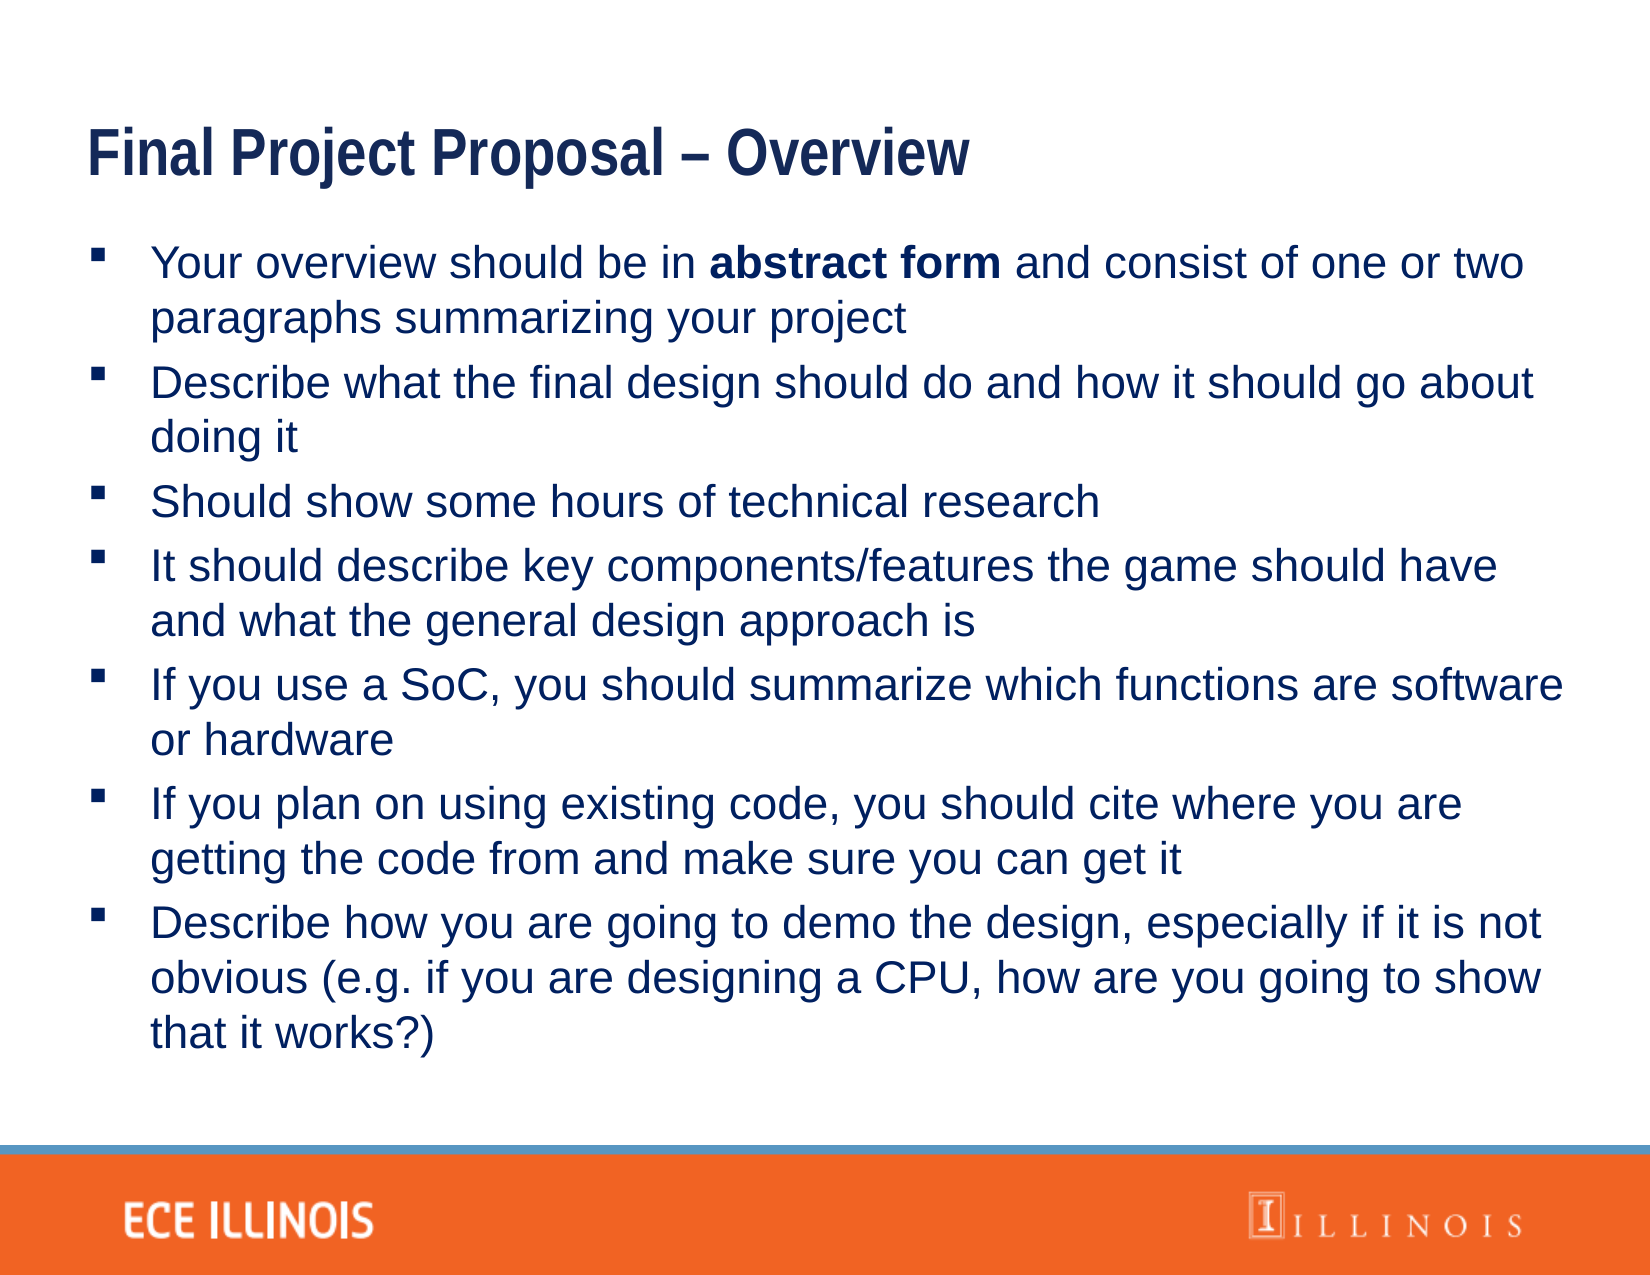

Final Project Proposal – Overview
Your overview should be in abstract form and consist of one or two paragraphs summarizing your project
Describe what the final design should do and how it should go about doing it
Should show some hours of technical research
It should describe key components/features the game should have and what the general design approach is
If you use a SoC, you should summarize which functions are software or hardware
If you plan on using existing code, you should cite where you are getting the code from and make sure you can get it
Describe how you are going to demo the design, especially if it is not obvious (e.g. if you are designing a CPU, how are you going to show that it works?)